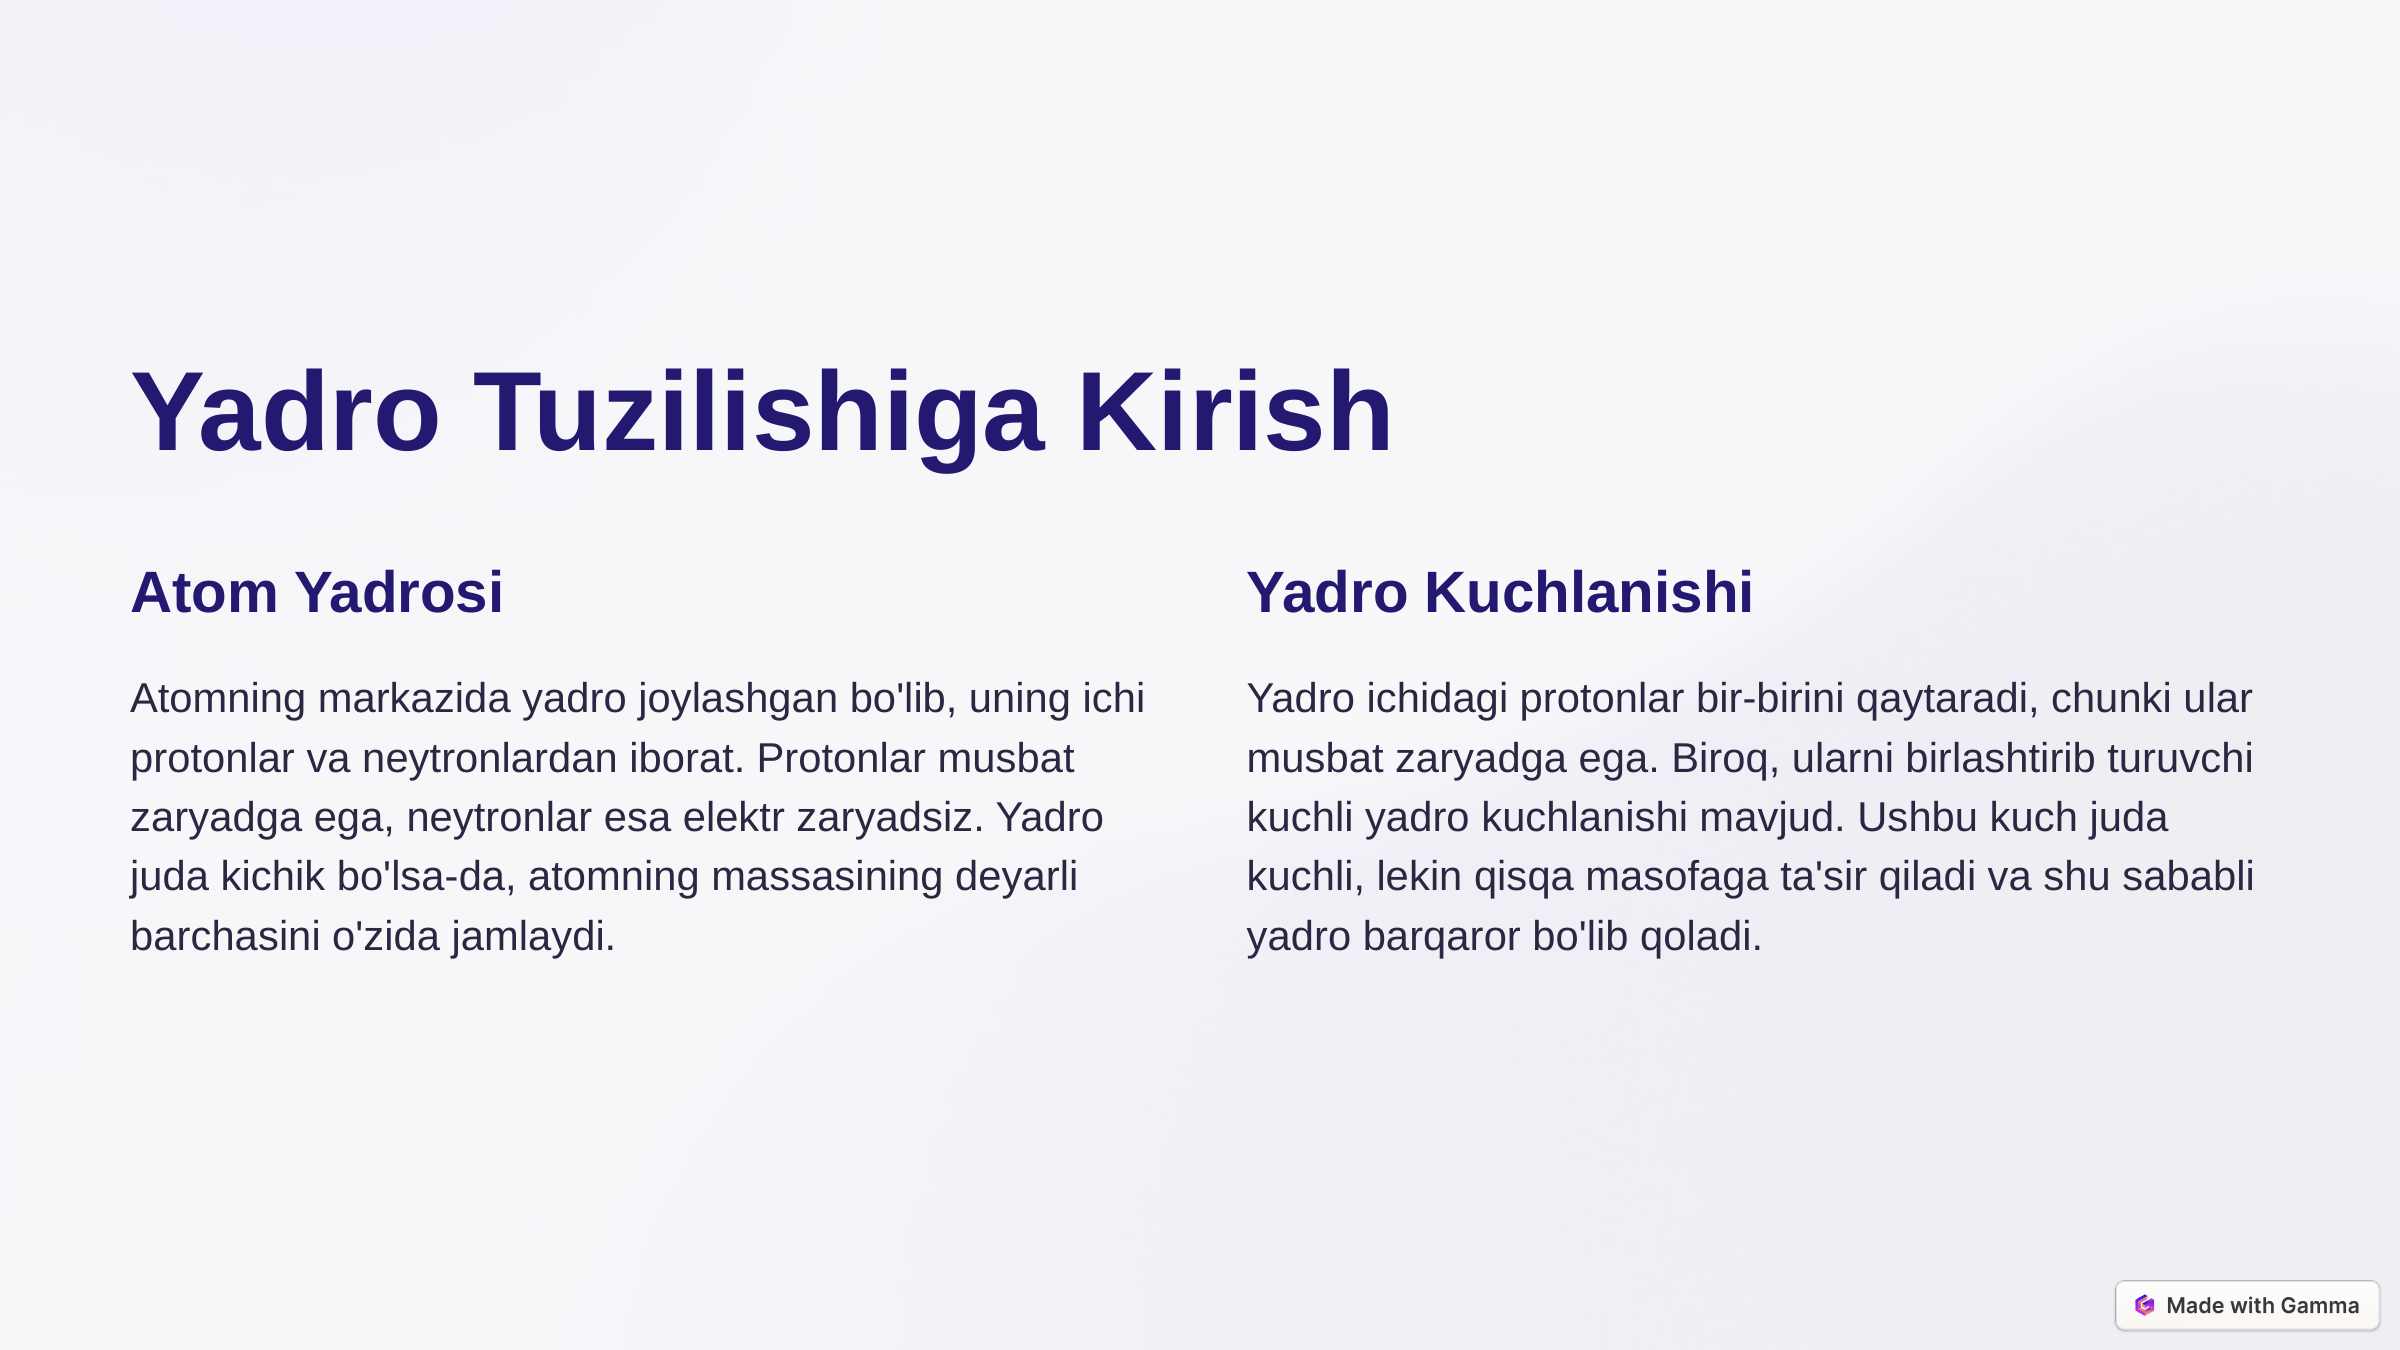

Yadro Tuzilishiga Kirish
Atom Yadrosi
Yadro Kuchlanishi
Atomning markazida yadro joylashgan bo'lib, uning ichi protonlar va neytronlardan iborat. Protonlar musbat zaryadga ega, neytronlar esa elektr zaryadsiz. Yadro juda kichik bo'lsa-da, atomning massasining deyarli barchasini o'zida jamlaydi.
Yadro ichidagi protonlar bir-birini qaytaradi, chunki ular musbat zaryadga ega. Biroq, ularni birlashtirib turuvchi kuchli yadro kuchlanishi mavjud. Ushbu kuch juda kuchli, lekin qisqa masofaga ta'sir qiladi va shu sababli yadro barqaror bo'lib qoladi.